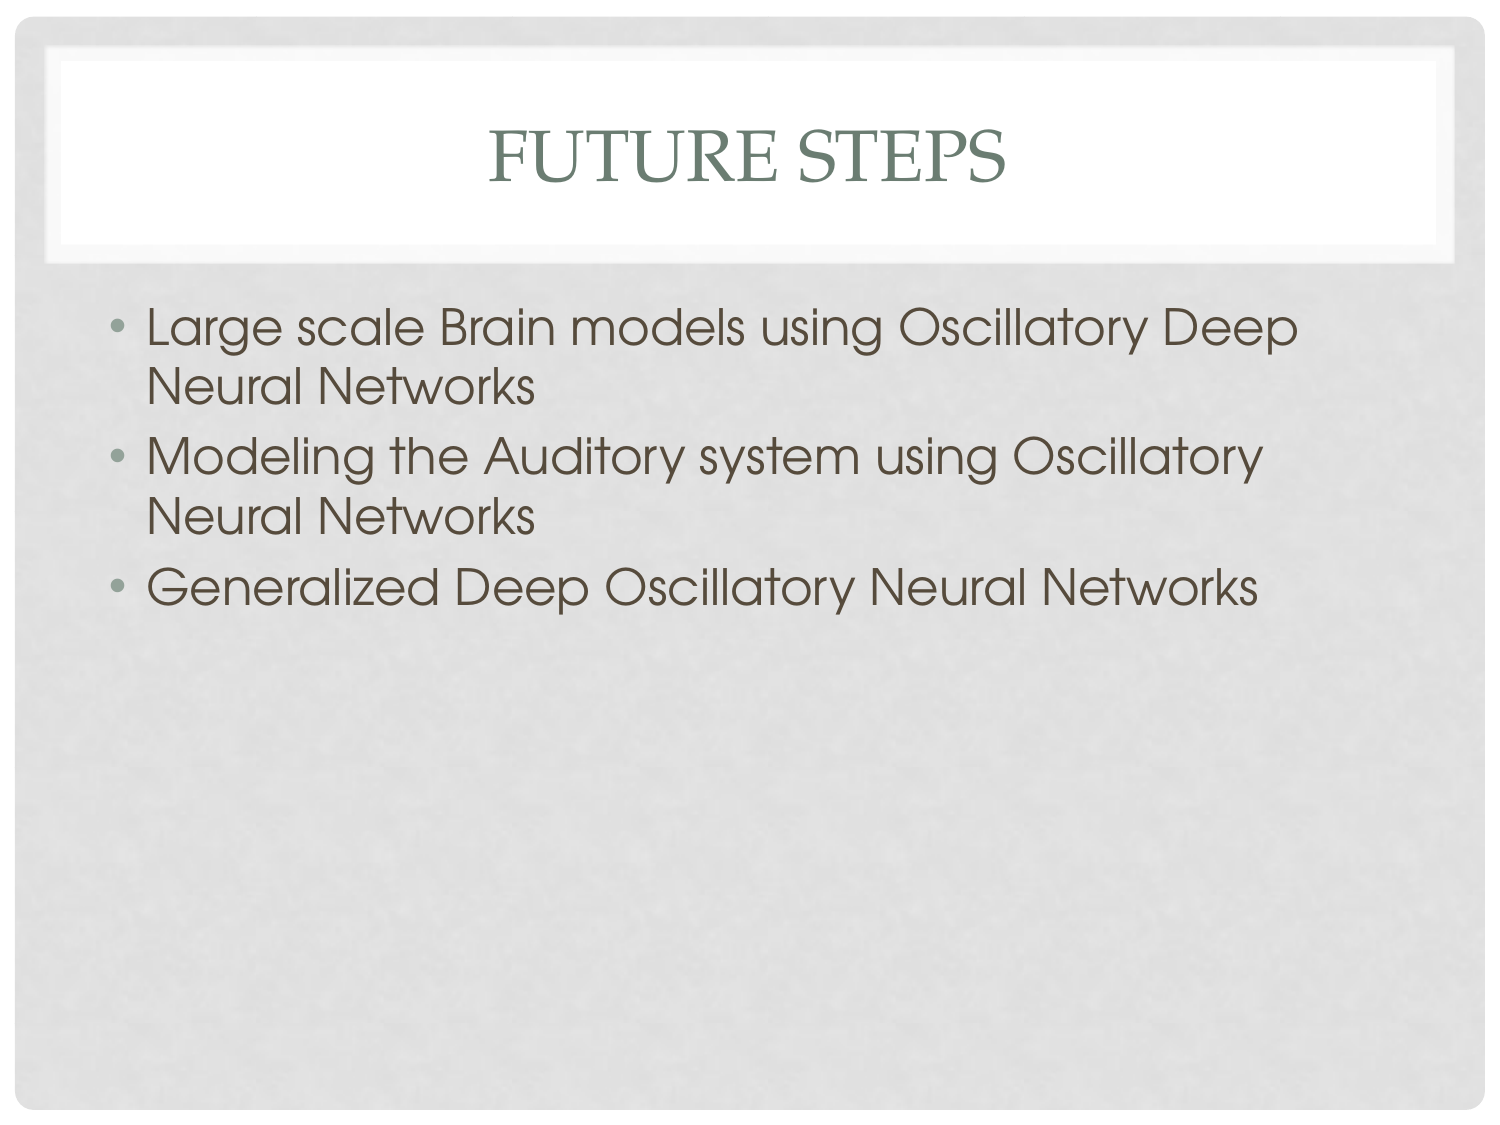

# Future steps
Large scale Brain models using Oscillatory Deep Neural Networks
Modeling the Auditory system using Oscillatory Neural Networks
Generalized Deep Oscillatory Neural Networks